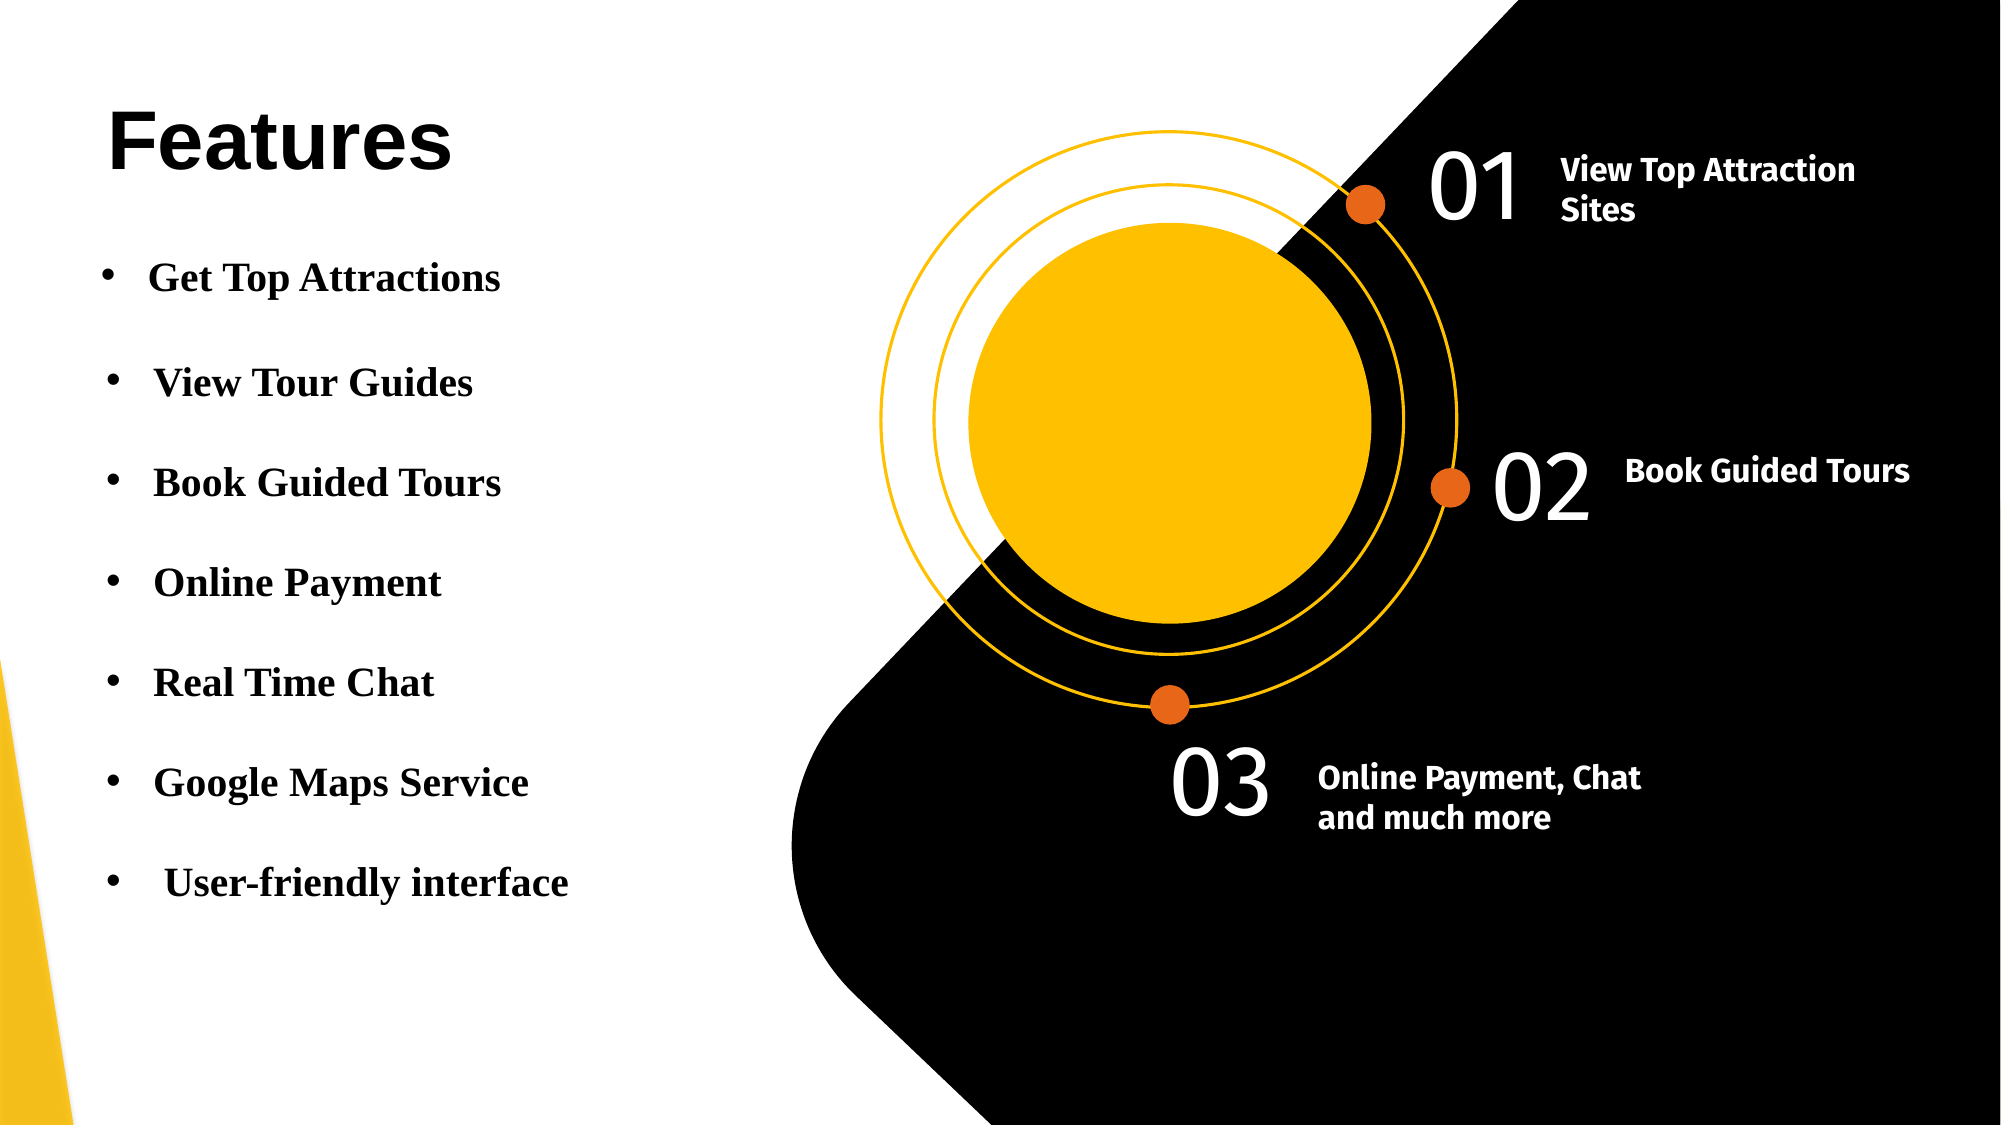

# Features
01

View Top Attraction Sites

Get Top Attractions

View Tour Guides

Book Guided Tours

Online Payment

Real Time Chat

Google Maps Service

 User-friendly interface
02
Book Guided Tours

03
Online Payment, Chat and much more